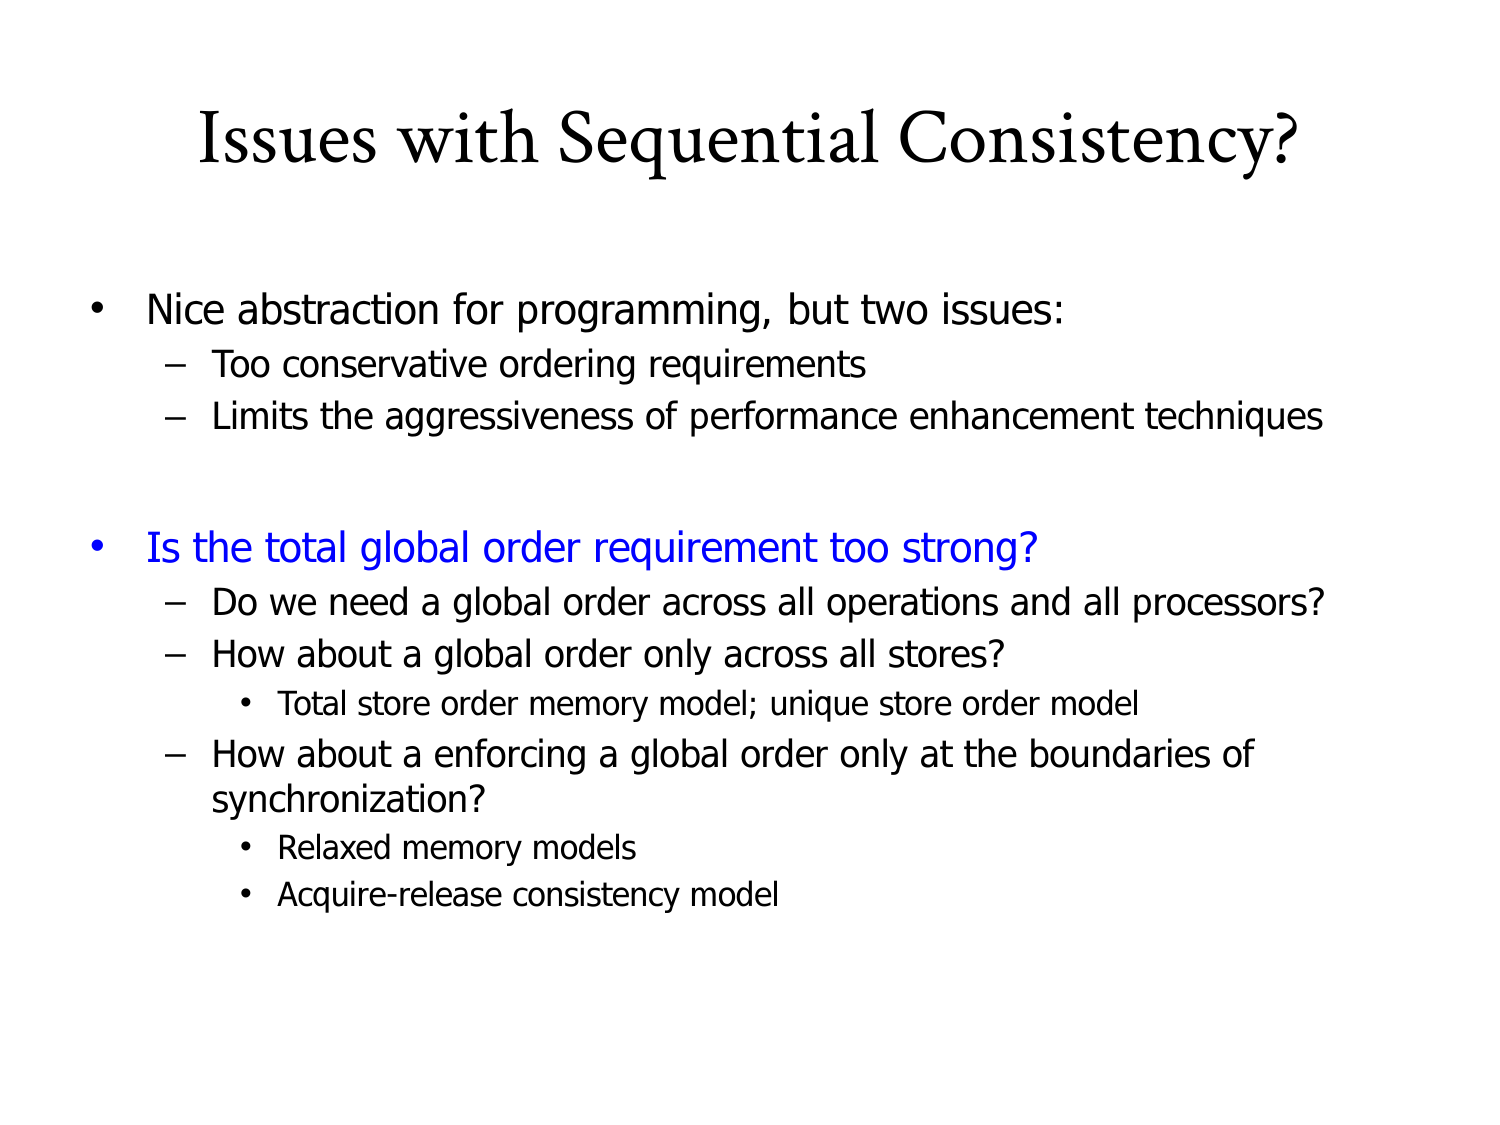

# Issues with Sequential Consistency?
Nice abstraction for programming, but two issues:
Too conservative ordering requirements
Limits the aggressiveness of performance enhancement techniques

Is the total global order requirement too strong?
Do we need a global order across all operations and all processors?
How about a global order only across all stores?
Total store order memory model; unique store order model
How about a enforcing a global order only at the boundaries of synchronization?
Relaxed memory models
Acquire-release consistency model